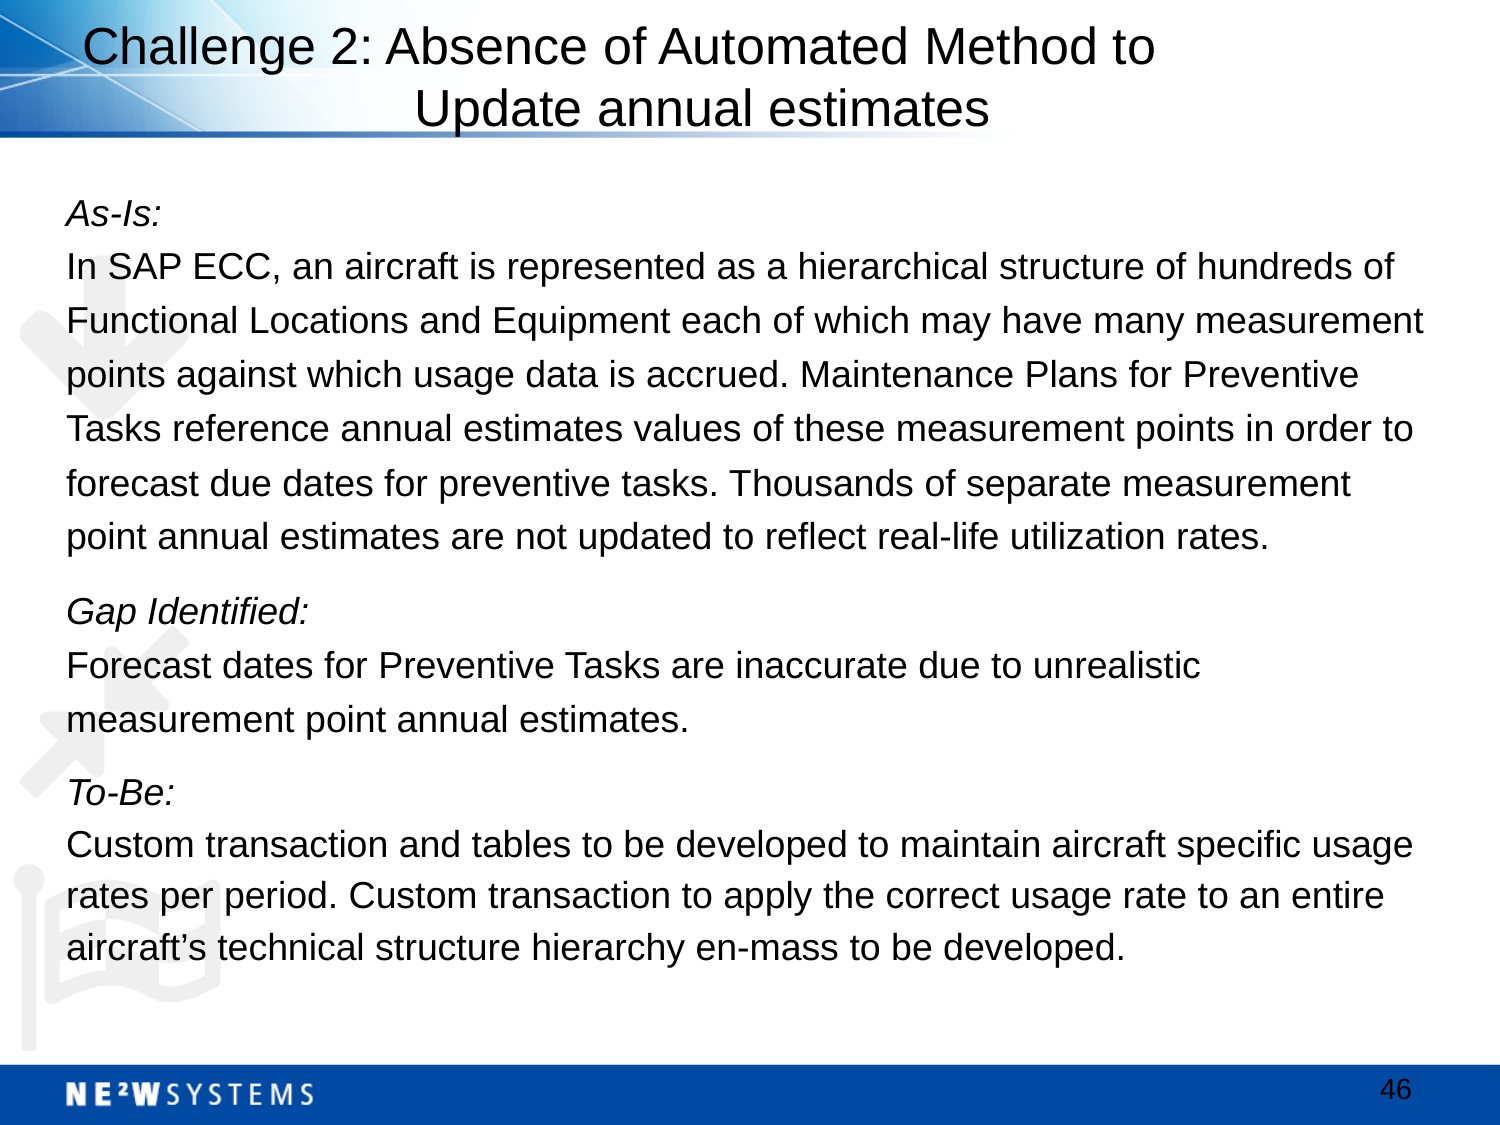

# Challenge 2: Absence of Automated Method to Update annual estimates
As-Is:
In SAP ECC, an aircraft is represented as a hierarchical structure of hundreds of Functional Locations and Equipment each of which may have many measurement points against which usage data is accrued. Maintenance Plans for Preventive Tasks reference annual estimates values of these measurement points in order to forecast due dates for preventive tasks. Thousands of separate measurement point annual estimates are not updated to reflect real-life utilization rates.
Gap Identified:
Forecast dates for Preventive Tasks are inaccurate due to unrealistic measurement point annual estimates.
To-Be:
Custom transaction and tables to be developed to maintain aircraft specific usage rates per period. Custom transaction to apply the correct usage rate to an entire aircraft’s technical structure hierarchy en-mass to be developed.

46